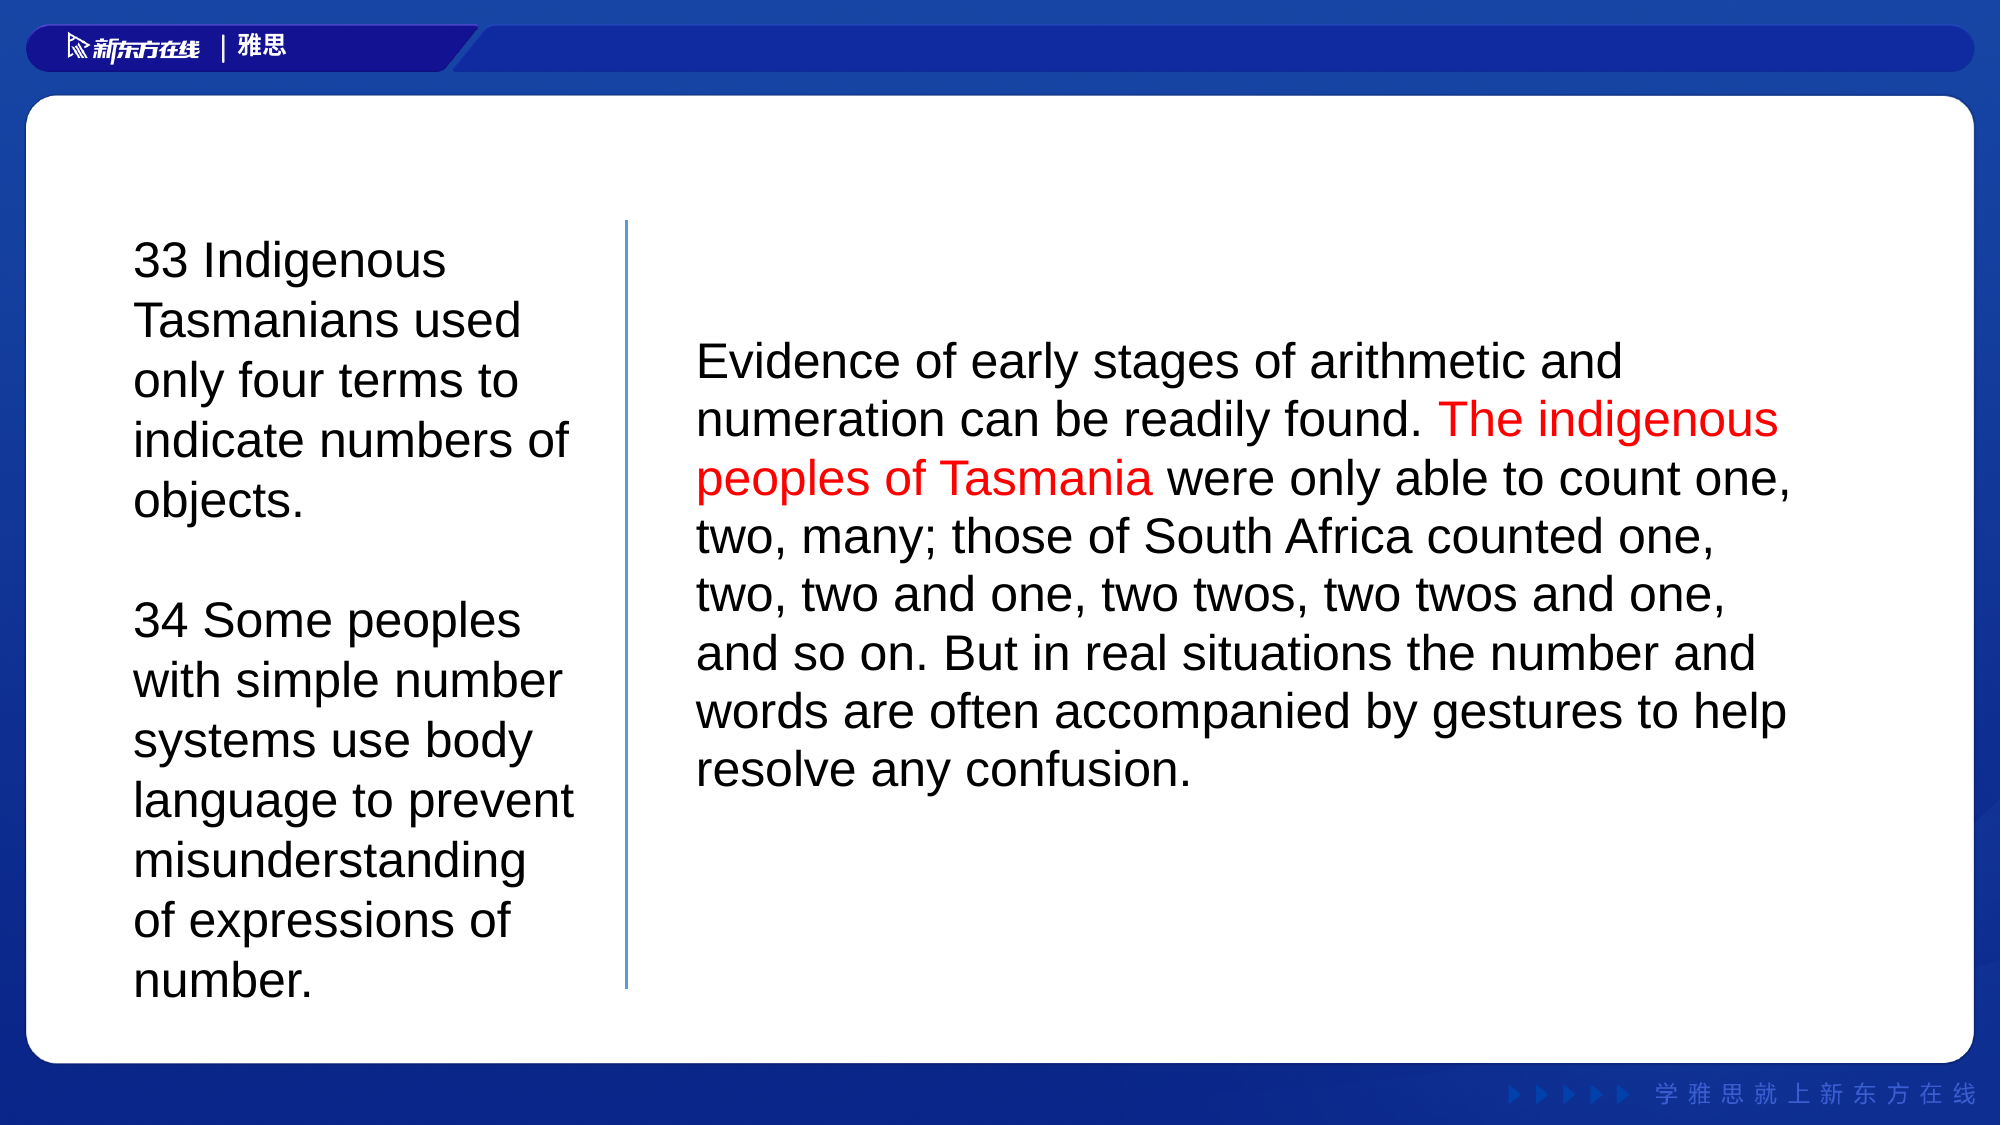

33 Indigenous Tasmanians used only four terms to indicate numbers of objects.

34 Some peoples with simple number systems use body language to prevent misunderstanding of expressions of number.
#
Evidence of early stages of arithmetic and numeration can be readily found. The indigenous peoples of Tasmania were only able to count one, two, many; those of South Africa counted one, two, two and one, two twos, two twos and one, and so on. But in real situations the number and words are often accompanied by gestures to help resolve any confusion.